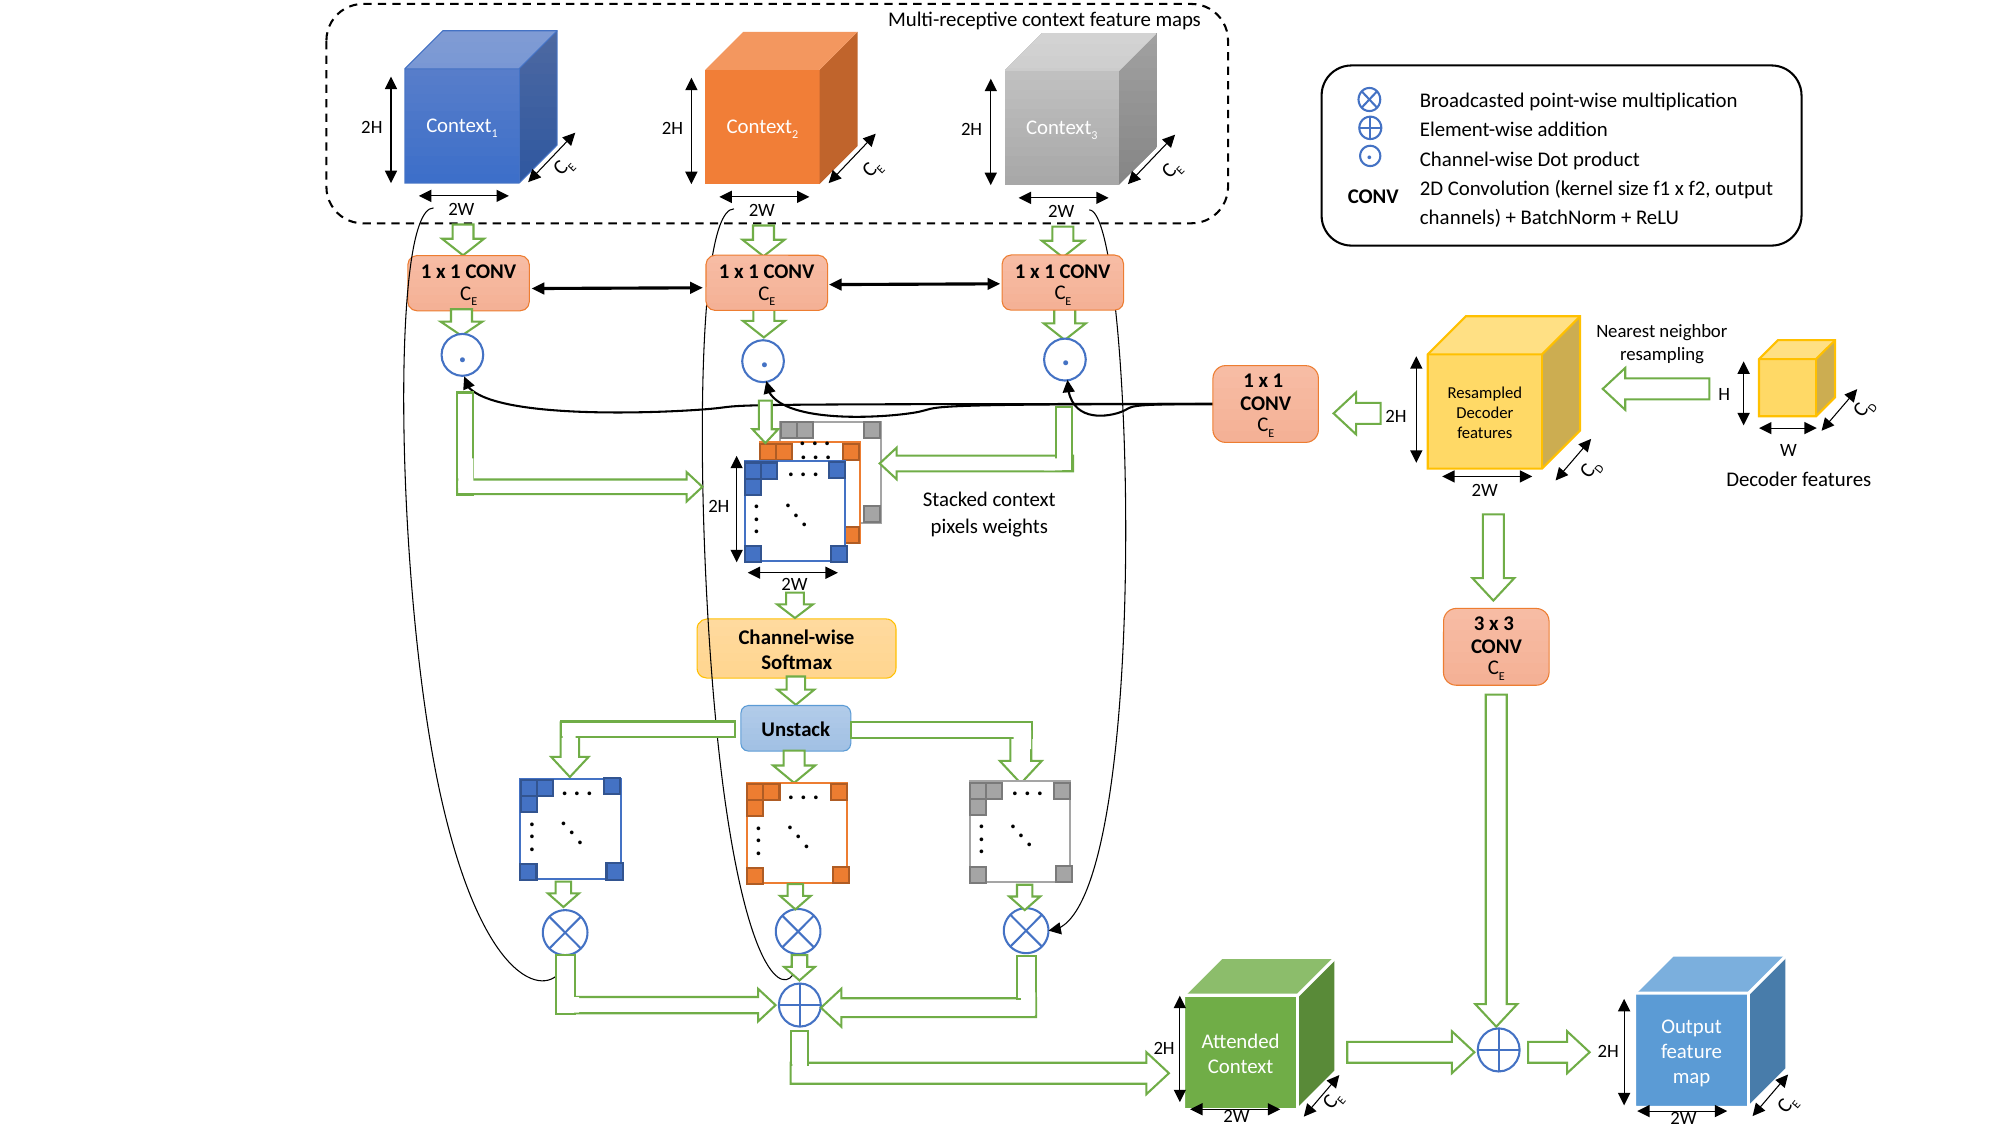

Multi-receptive context feature maps

Context1
Context2
Context3
Broadcasted point-wise multiplication
Element-wise addition
Channel-wise Dot product
2D Convolution (kernel size f1 x f2, output channels) + BatchNorm + ReLU

2H
2H
2H

.
CE

CE
CE
CONV
2W
2W
2W

1 x 1 CONV
CE
1 x 1 CONV
CE
1 x 1 CONV
CE

.
.
Nearest neighbor resampling
Resampled
Decoder features
.
.
.
.

1 x 1
CONV
CE

H
CD

2H

. . .

. . .
W

. . .
CD
Decoder features

2W
Stacked context pixels weights

2H
. . .
. . .

2W

3 x 3
CONV
CE
Channel-wise Softmax

Unstack

. . .
. . .
. . .

. . .
. . .
. . .
. . .
. . .
. . .

Output feature map

Attended Context

2H

2H

CE
CE
2W
2W